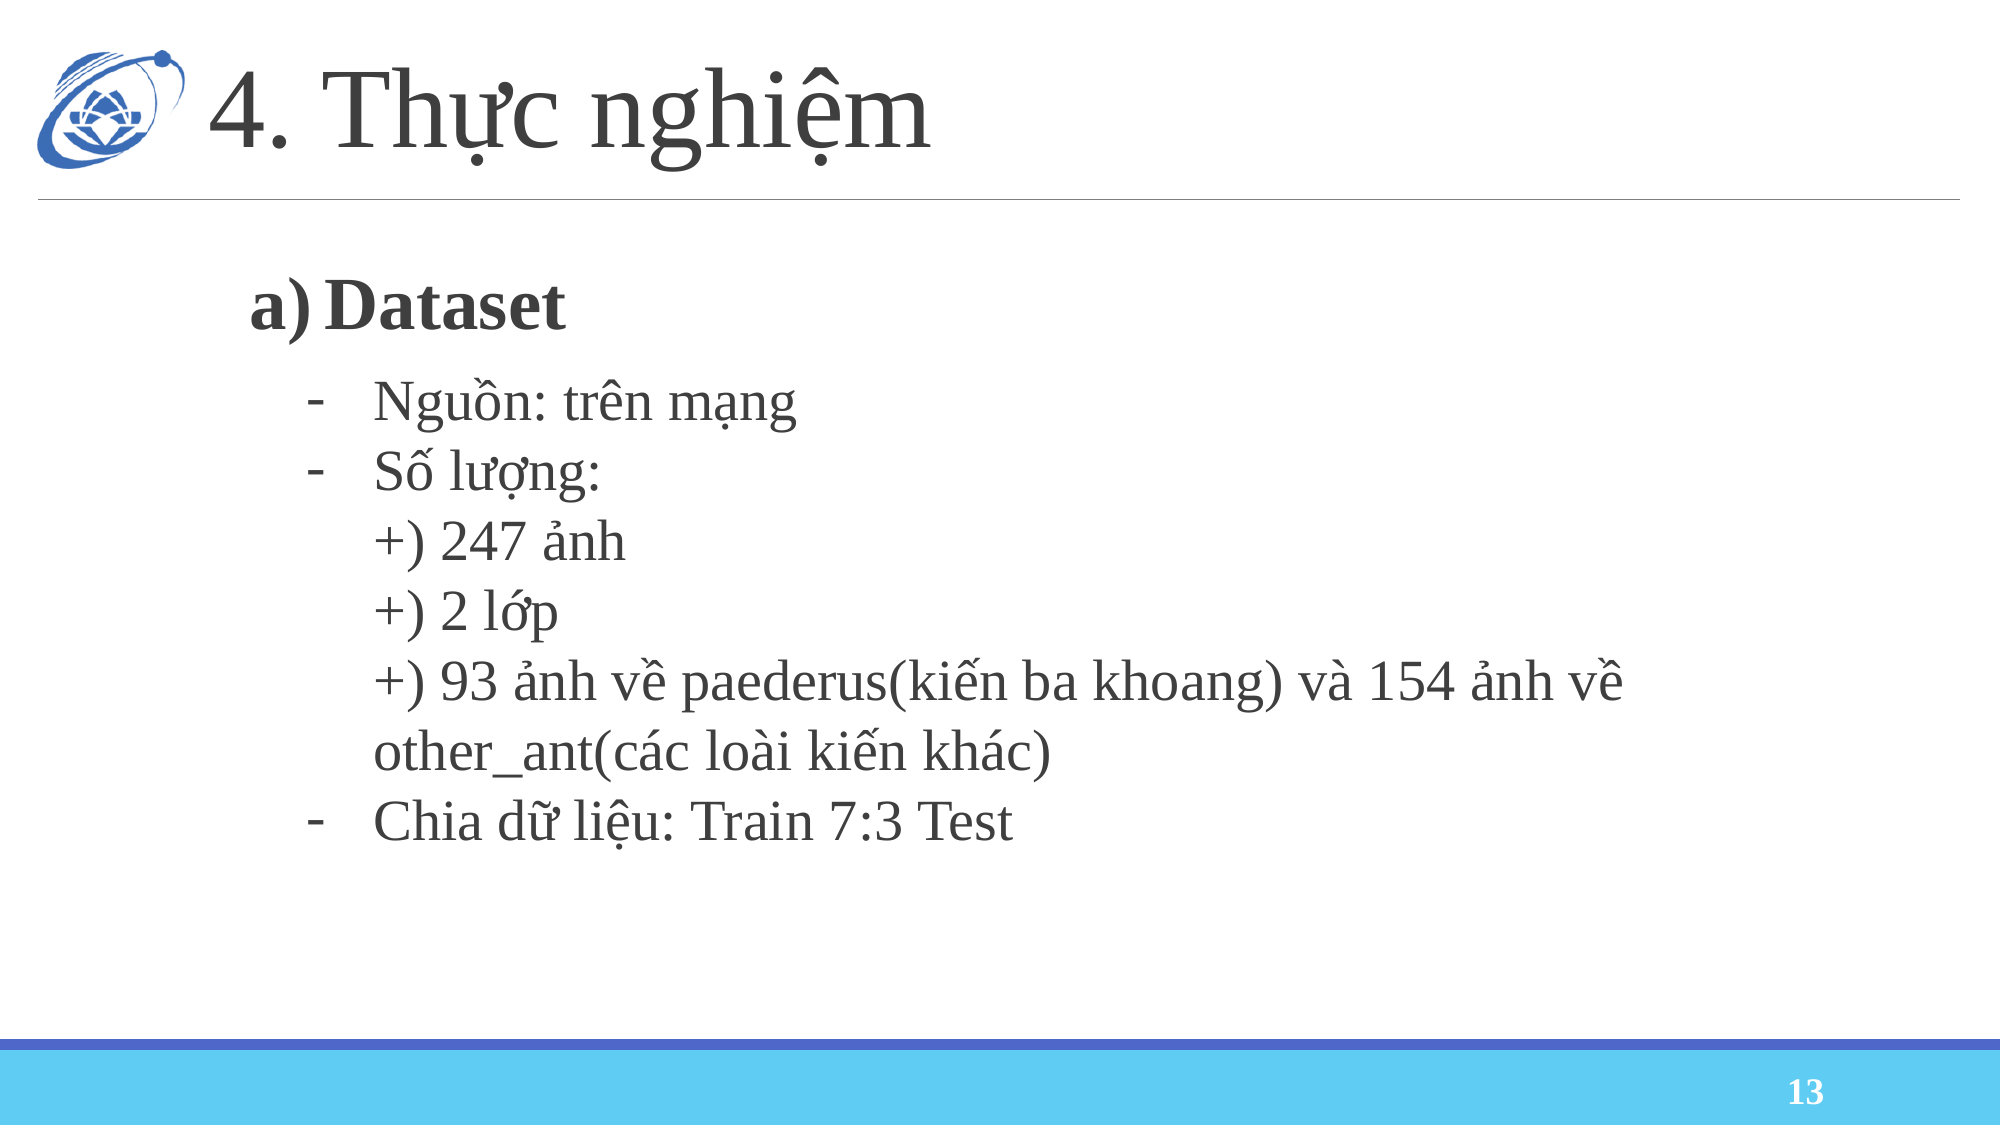

# 4. Thực nghiệm
Dataset
Nguồn: trên mạng
Số lượng:
+) 247 ảnh
+) 2 lớp
+) 93 ảnh về paederus(kiến ba khoang) và 154 ảnh về other_ant(các loài kiến khác)
Chia dữ liệu: Train 7:3 Test
13